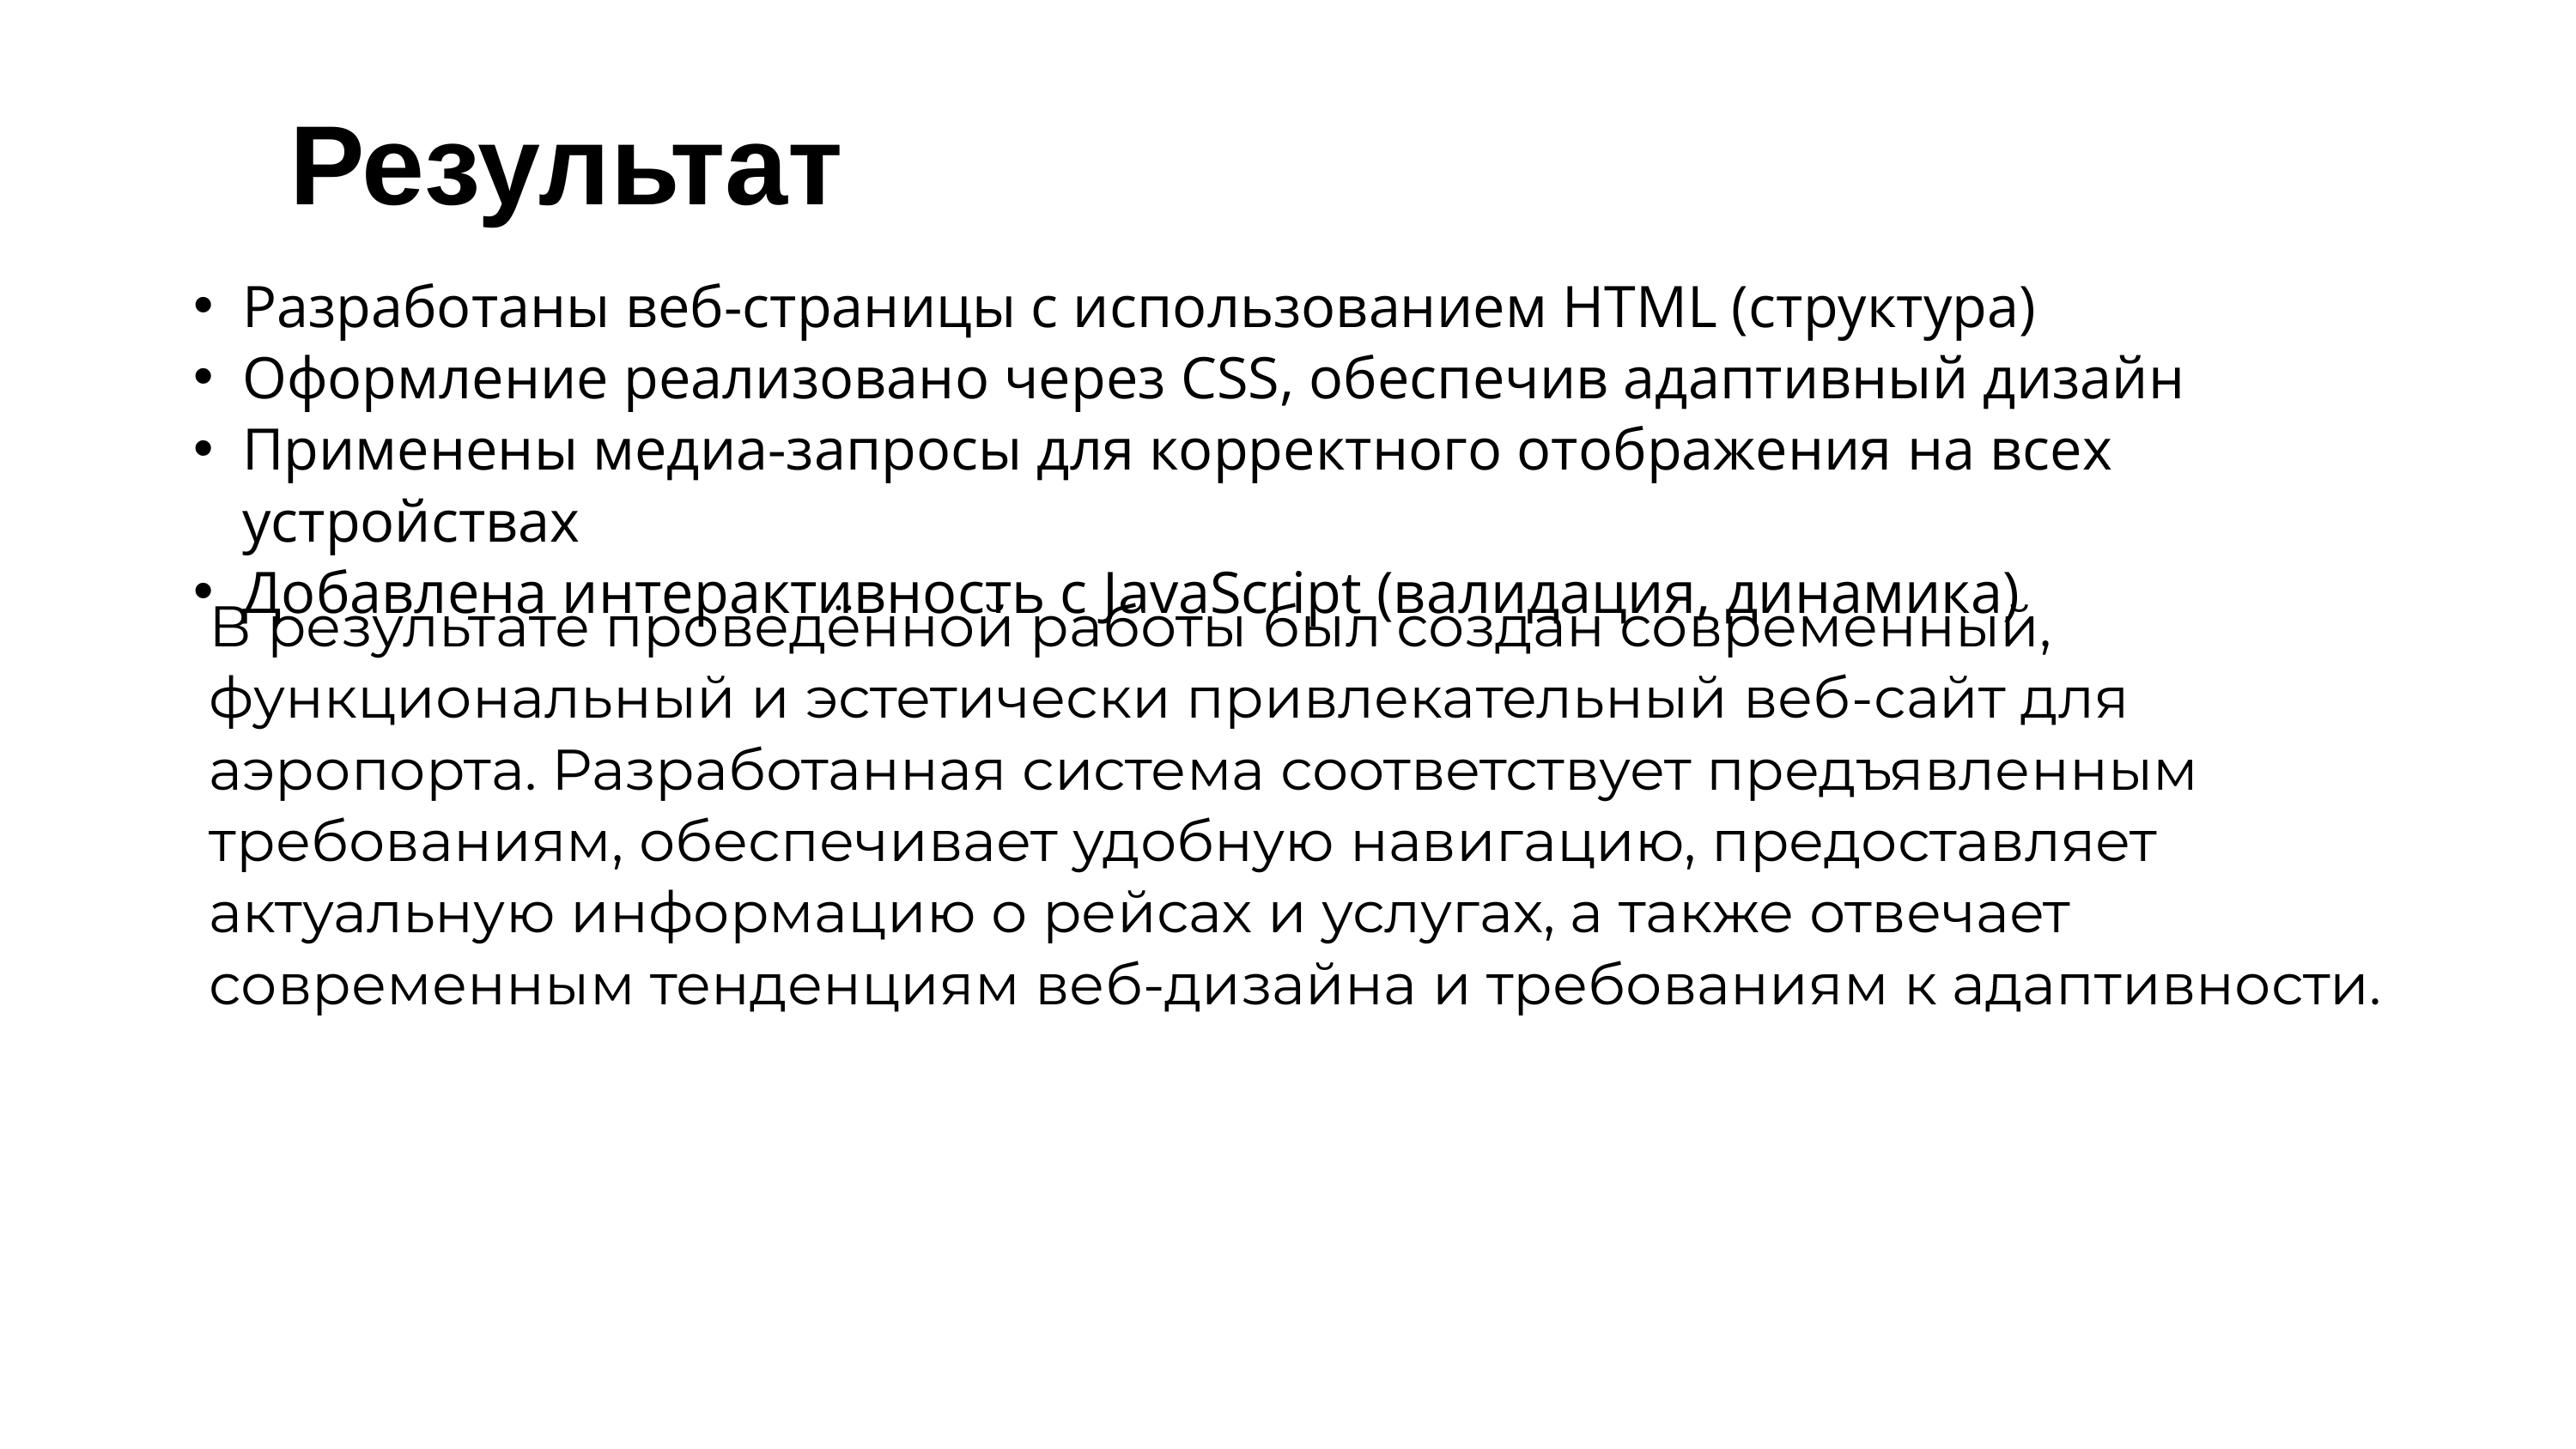

Результат
Разработаны веб-страницы с использованием HTML (структура)
Оформление реализовано через CSS, обеспечив адаптивный дизайн
Применены медиа-запросы для корректного отображения на всех устройствах
Добавлена интерактивность с JavaScript (валидация, динамика)
В результате проведённой работы был создан современный, функциональный и эстетически привлекательный веб-сайт для аэропорта. Разработанная система соответствует предъявленным требованиям, обеспечивает удобную навигацию, предоставляет актуальную информацию о рейсах и услугах, а также отвечает современным тенденциям веб-дизайна и требованиям к адаптивности.